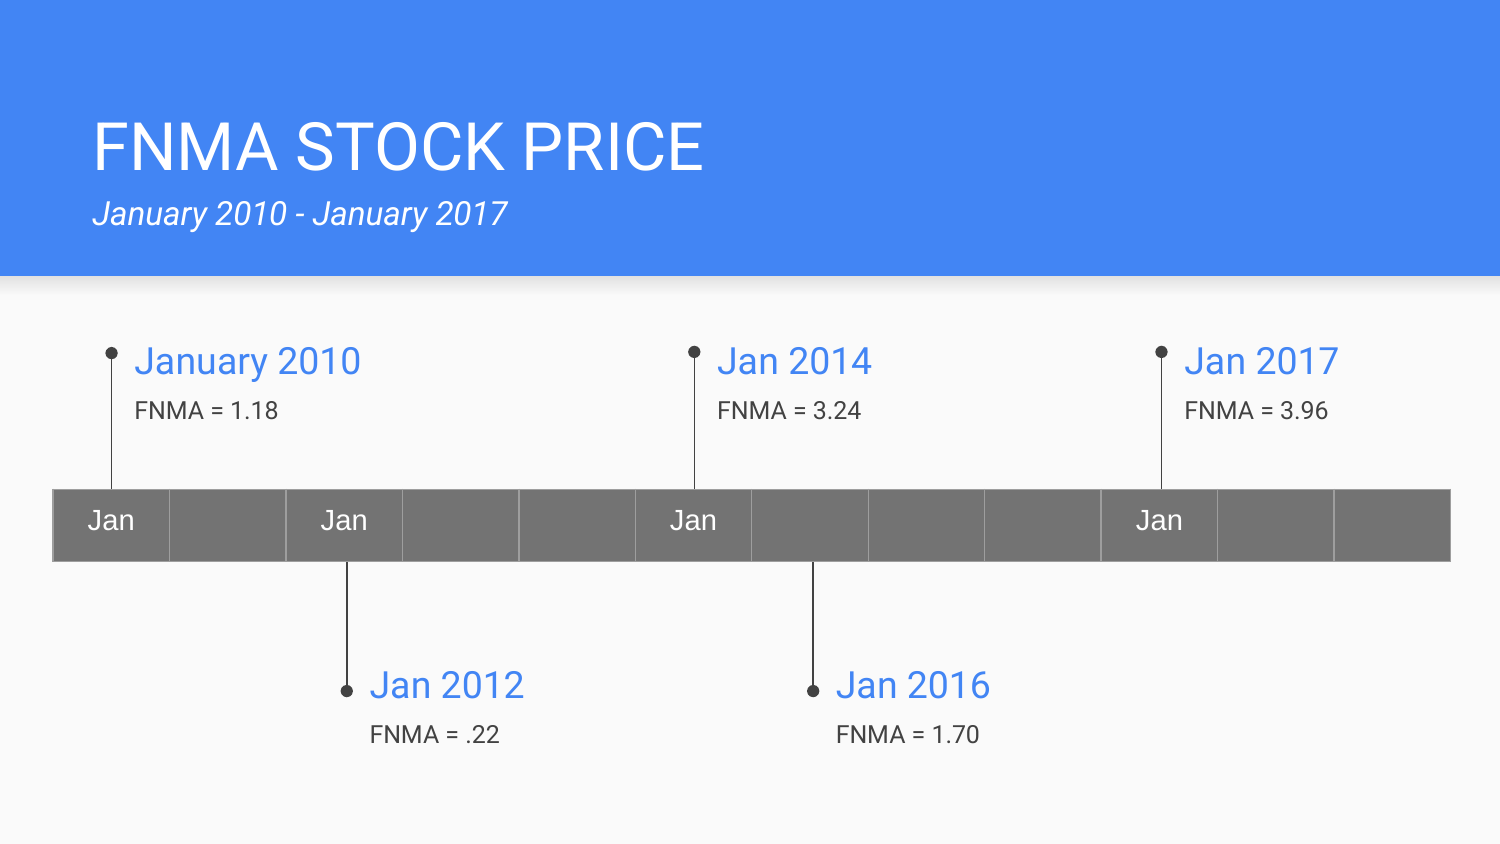

# FNMA STOCK PRICE
January 2010 - January 2017
January 2010
Jan 2014
Jan 2017
FNMA = 1.18
FNMA = 3.24
FNMA = 3.96
| Jan |  | Jan |  |  | Jan |  |  |  | Jan |  |  |
| --- | --- | --- | --- | --- | --- | --- | --- | --- | --- | --- | --- |
Jan 2016
Jan 2012
FNMA = 1.70
FNMA = .22